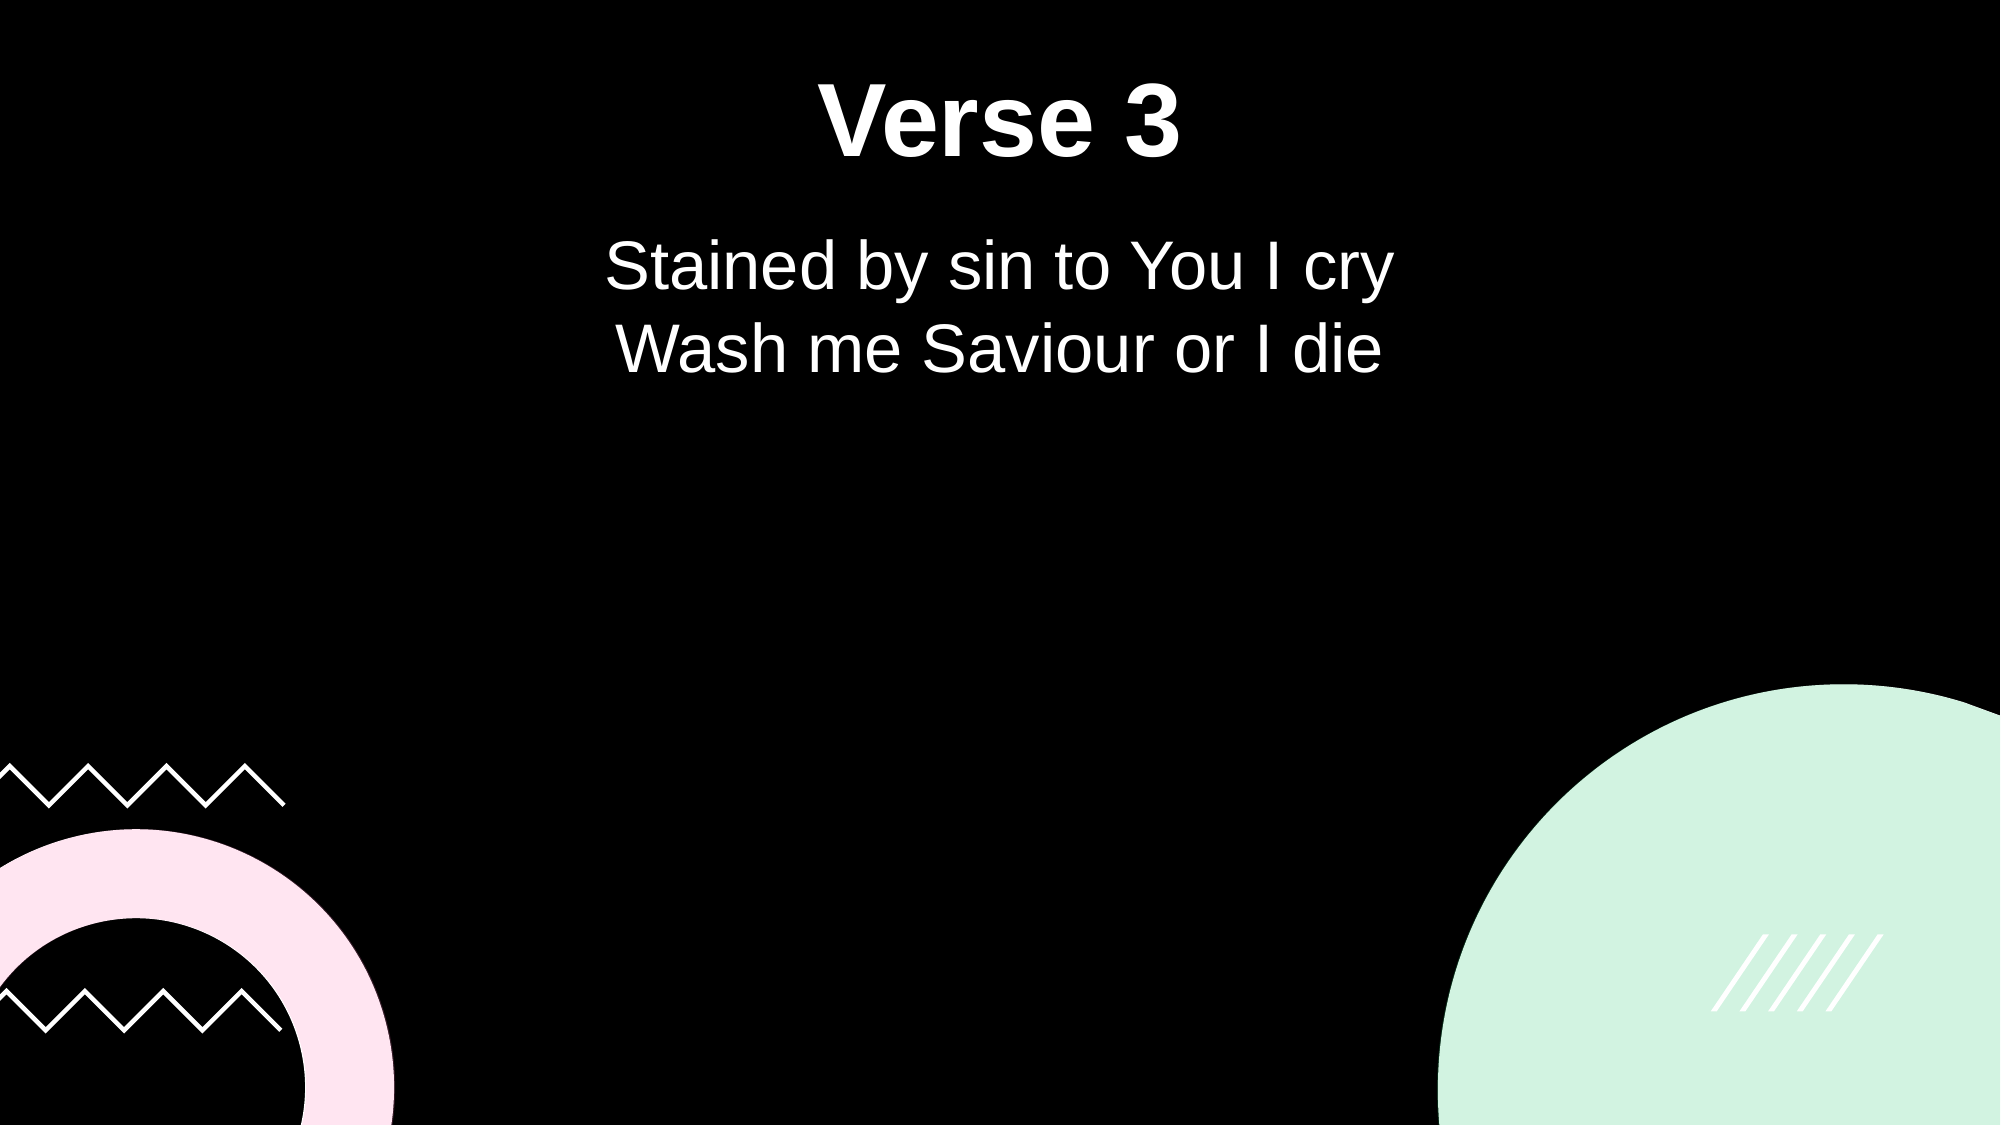

Verse 3
Stained by sin to You I cry
Wash me Saviour or I die